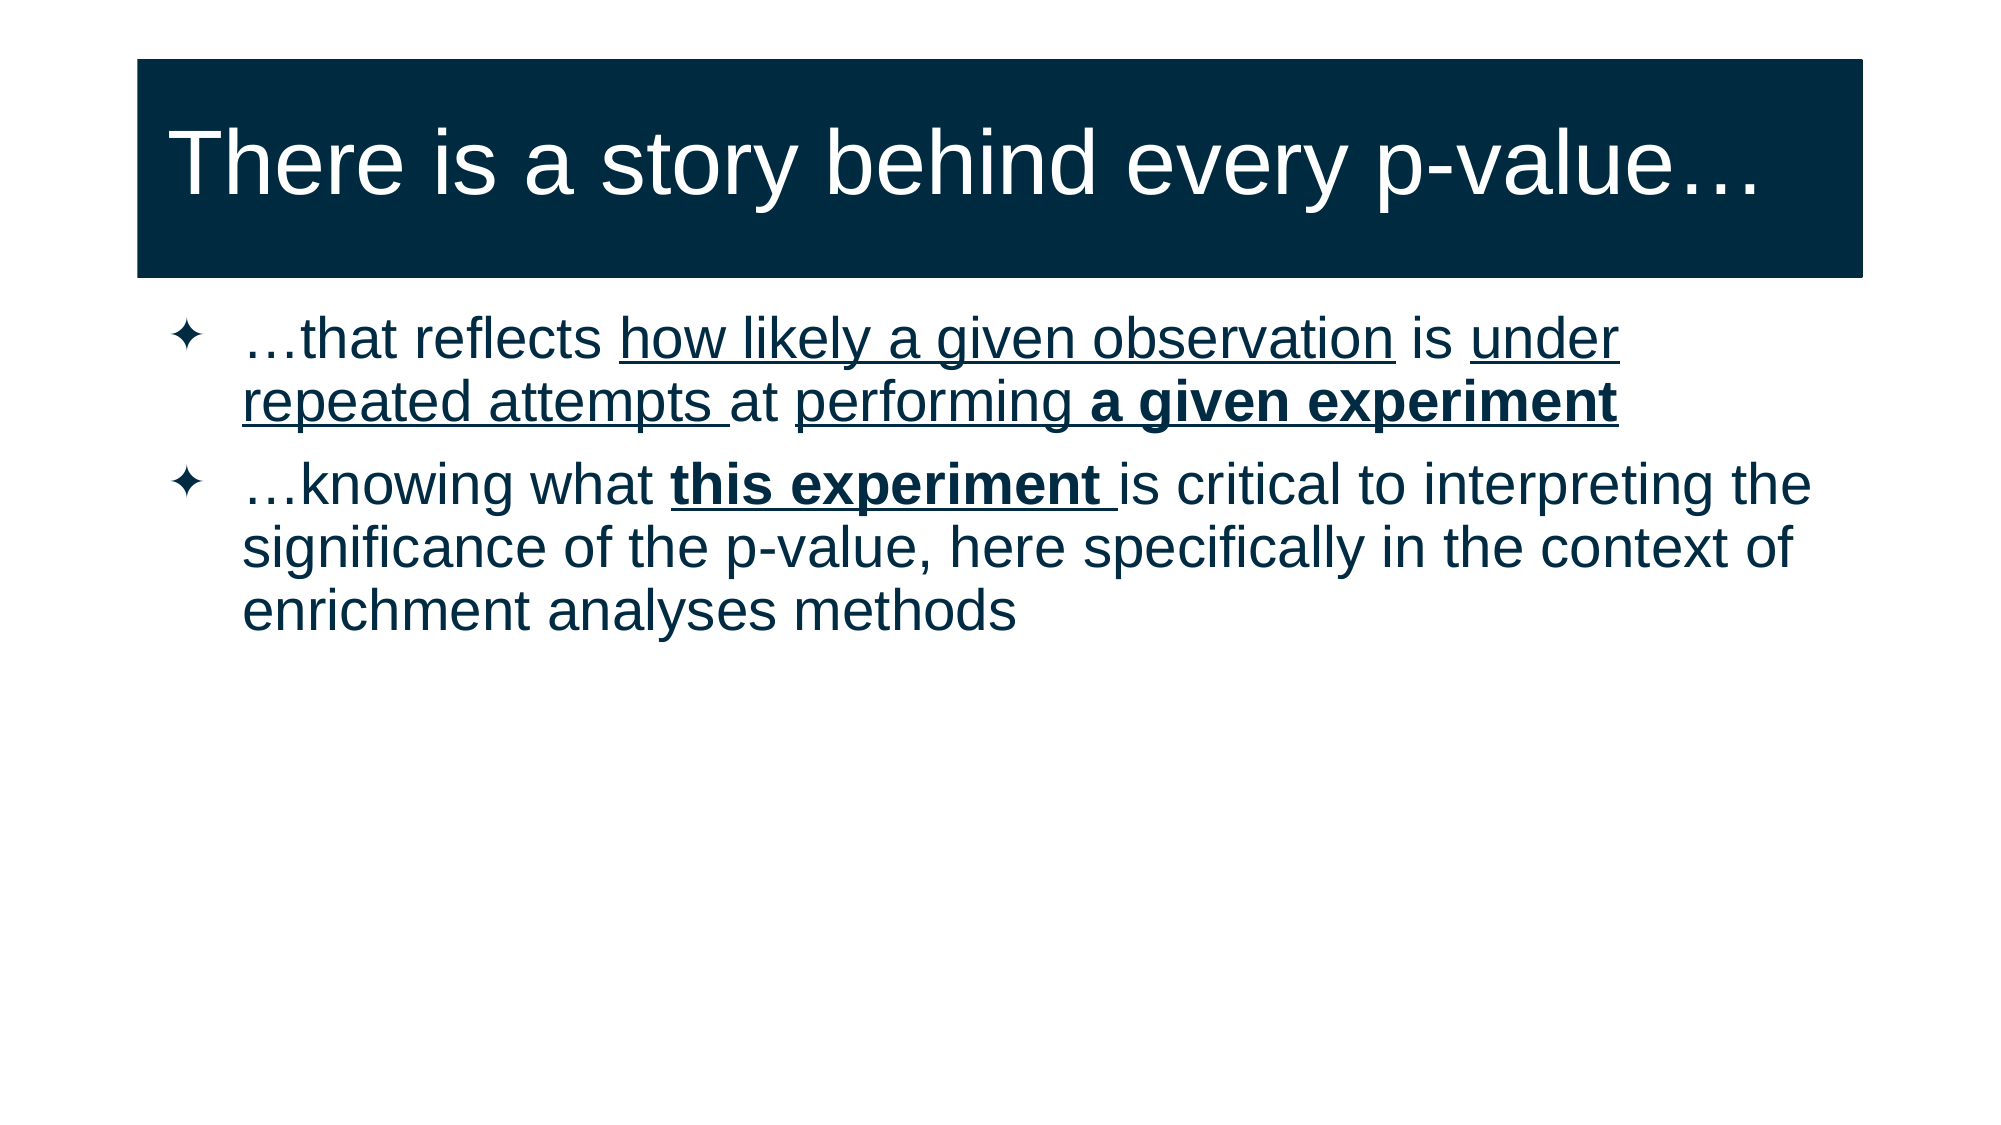

# There is a story behind every p-value…
…that reflects how likely a given observation is under repeated attempts at performing a given experiment
…knowing what this experiment is critical to interpreting the significance of the p-value, here specifically in the context of enrichment analyses methods